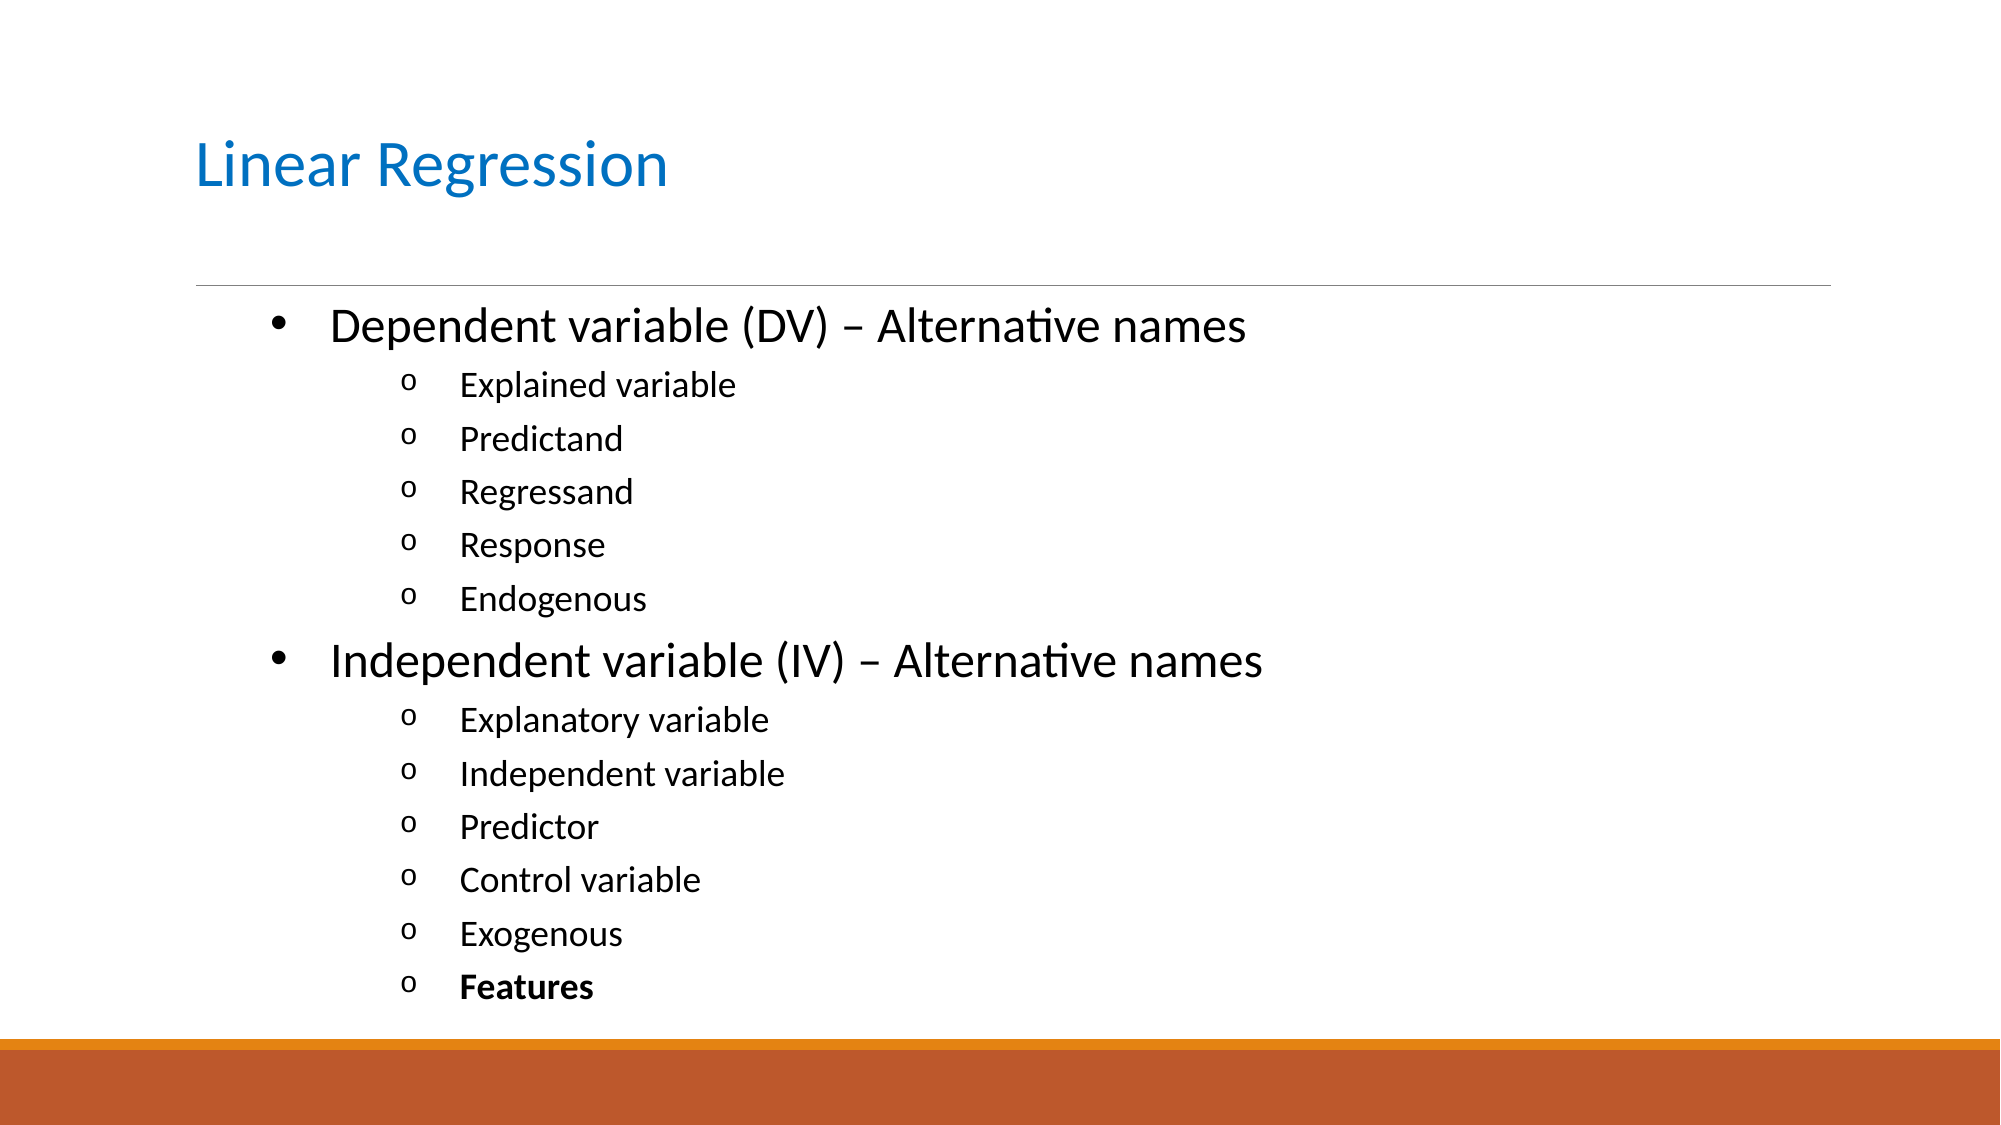

# Linear Regression
Dependent variable (DV) – Alternative names
Explained variable
Predictand
Regressand
Response
Endogenous
Independent variable (IV) – Alternative names
Explanatory variable
Independent variable
Predictor
Control variable
Exogenous
Features